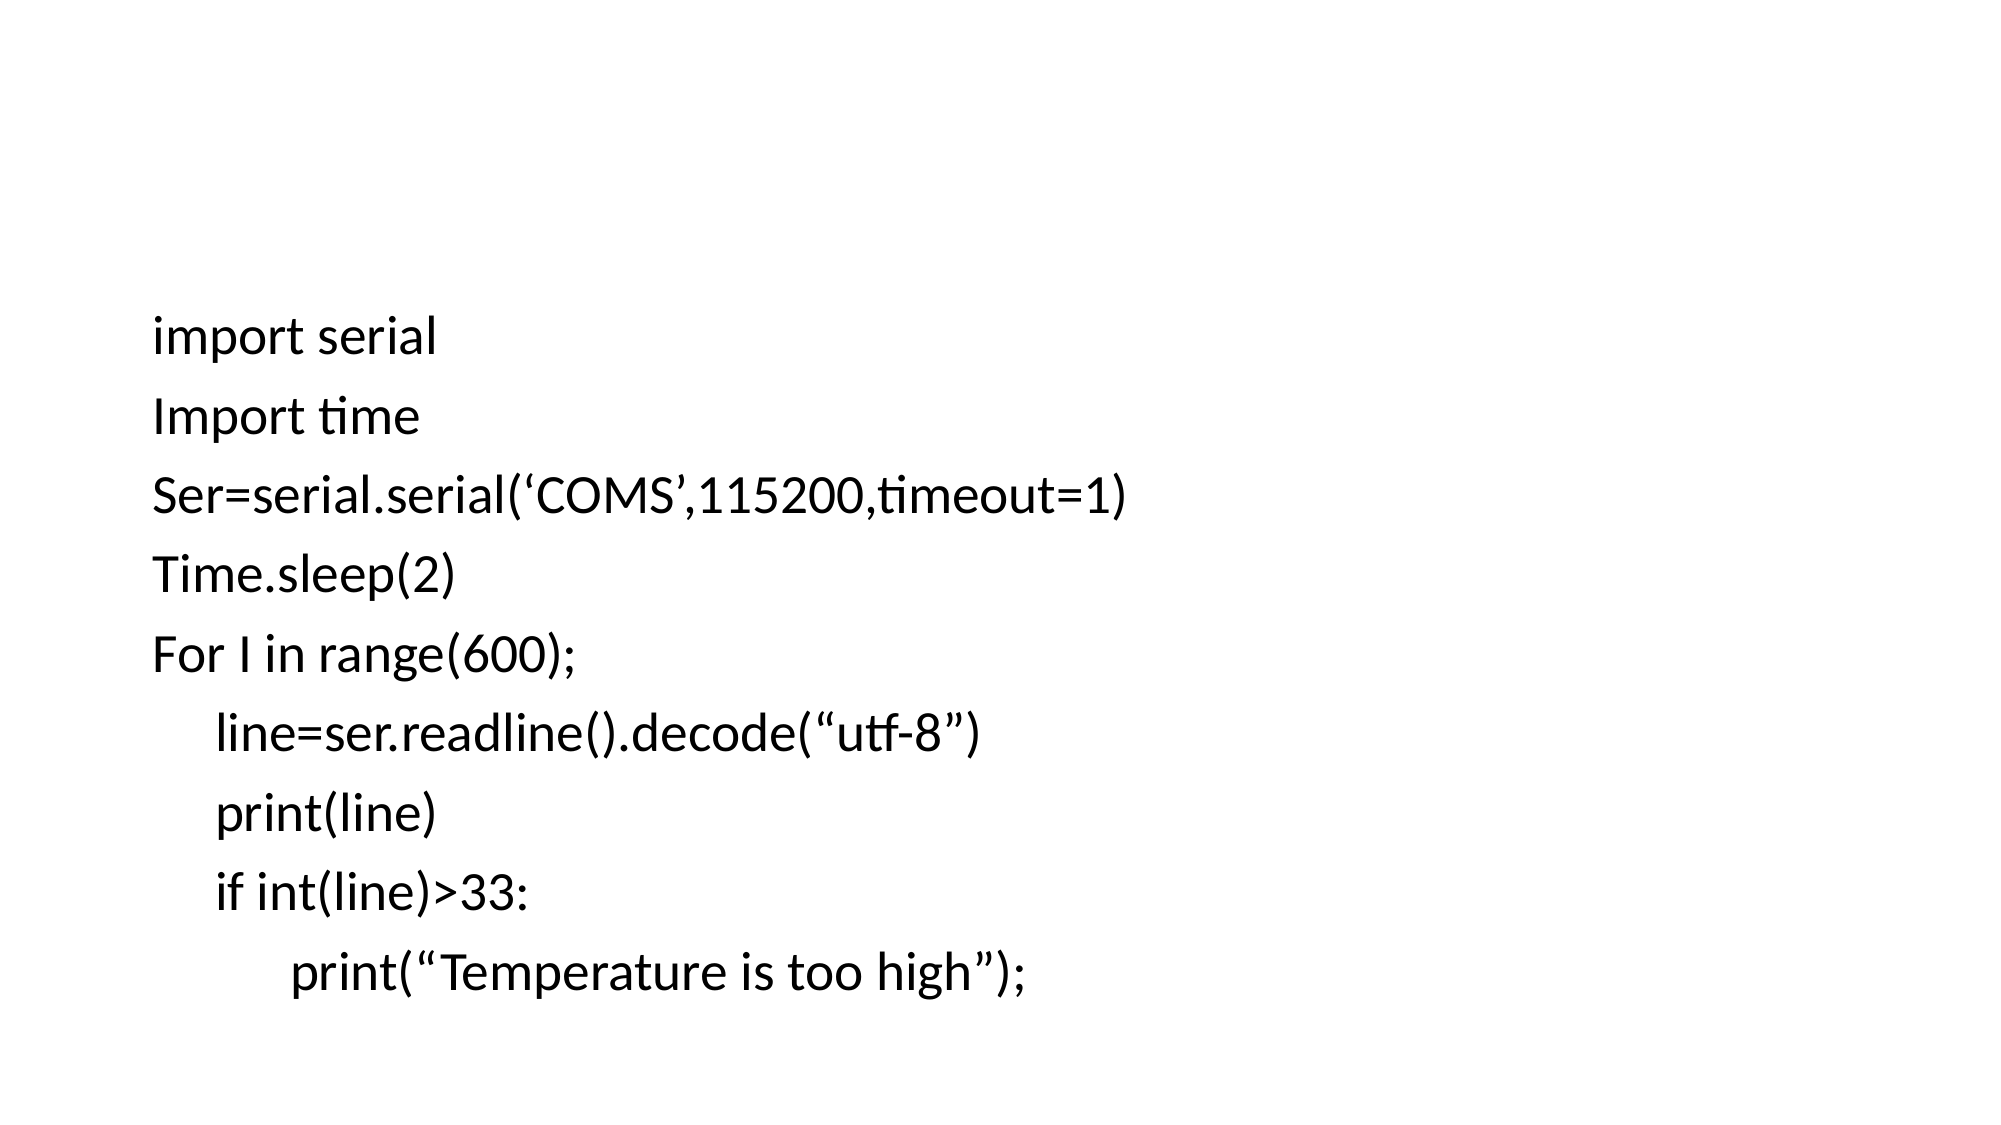

# .
import serial
Import time
Ser=serial.serial(‘COMS’,115200,timeout=1)
Time.sleep(2)
For I in range(600);
     line=ser.readline().decode(“utf-8”)
     print(line)
     if int(line)>33:
           print(“Temperature is too high”);